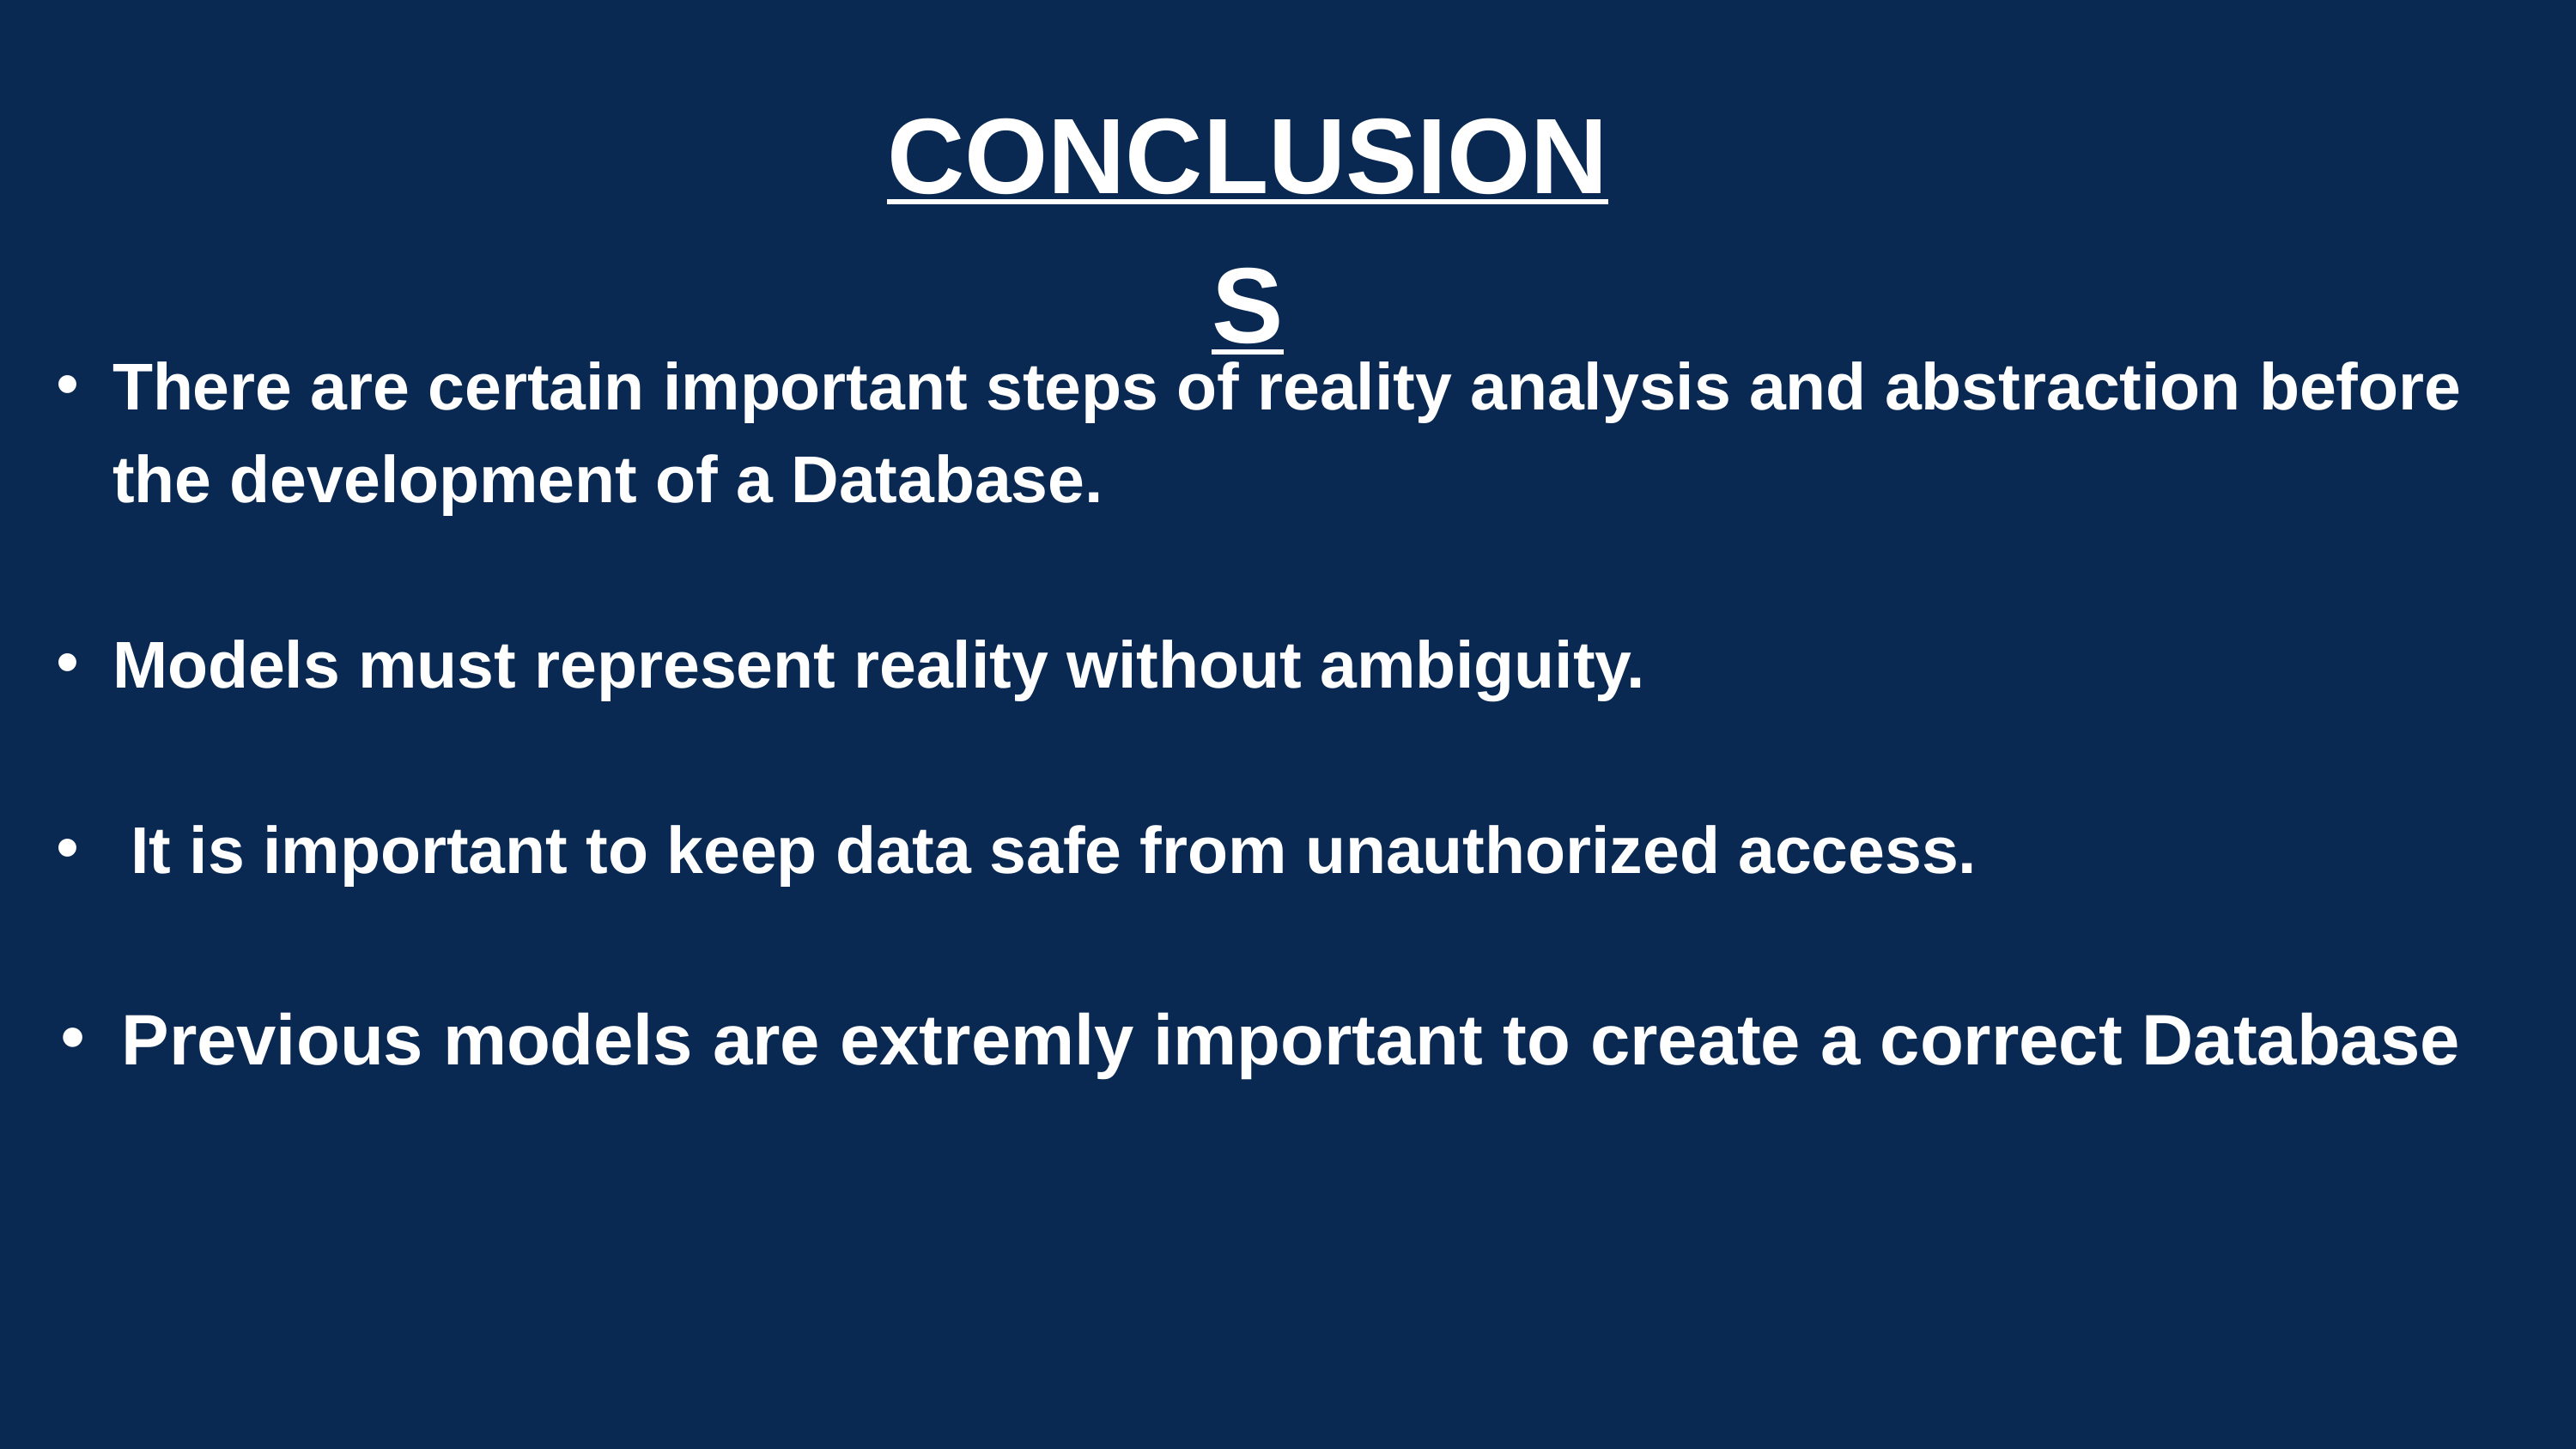

CONCLUSIONS
There are certain important steps of reality analysis and abstraction before the development of a Database.

Models must represent reality without ambiguity.

 It is important to keep data safe from unauthorized access.

Previous models are extremly important to create a correct Database